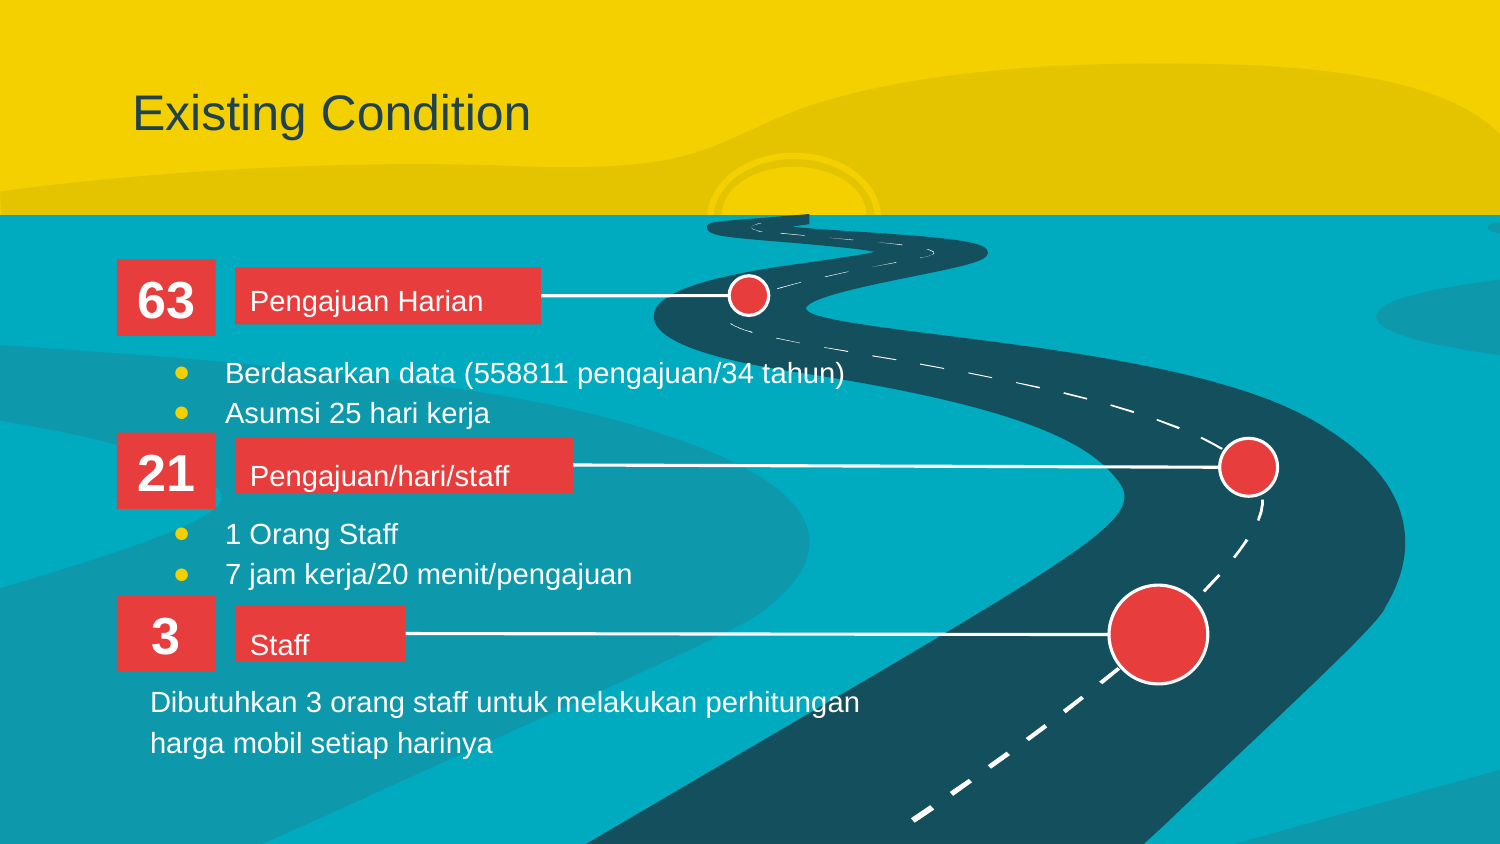

# Existing Condition
63
Pengajuan Harian

Berdasarkan data (558811 pengajuan/34 tahun)
Asumsi 25 hari kerja
21
Pengajuan/hari/staff

1 Orang Staff
7 jam kerja/20 menit/pengajuan

3
Staff
Dibutuhkan 3 orang staff untuk melakukan perhitungan harga mobil setiap harinya